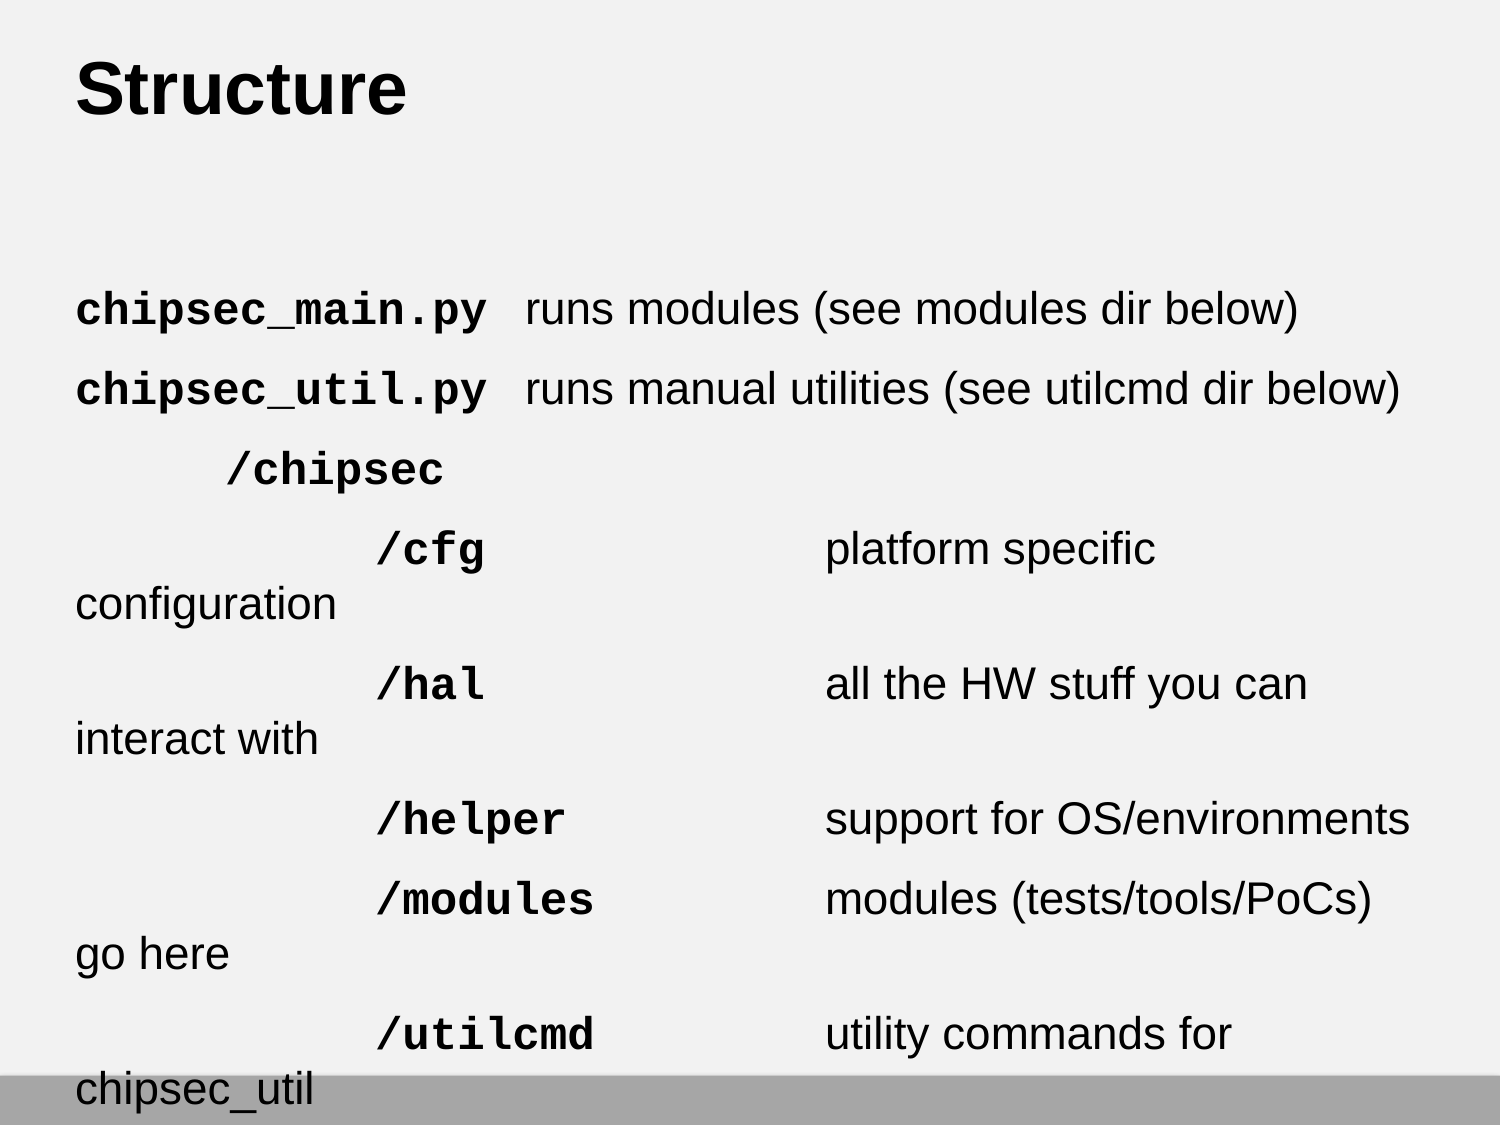

# Structure
chipsec_main.py	runs modules (see modules dir below)
chipsec_util.py	runs manual utilities (see utilcmd dir below)
	/chipsec
		/cfg			platform specific configuration
		/hal			all the HW stuff you can interact with
		/helper		support for OS/environments
		/modules		modules (tests/tools/PoCs) go here
		/utilcmd		utility commands for chipsec_util